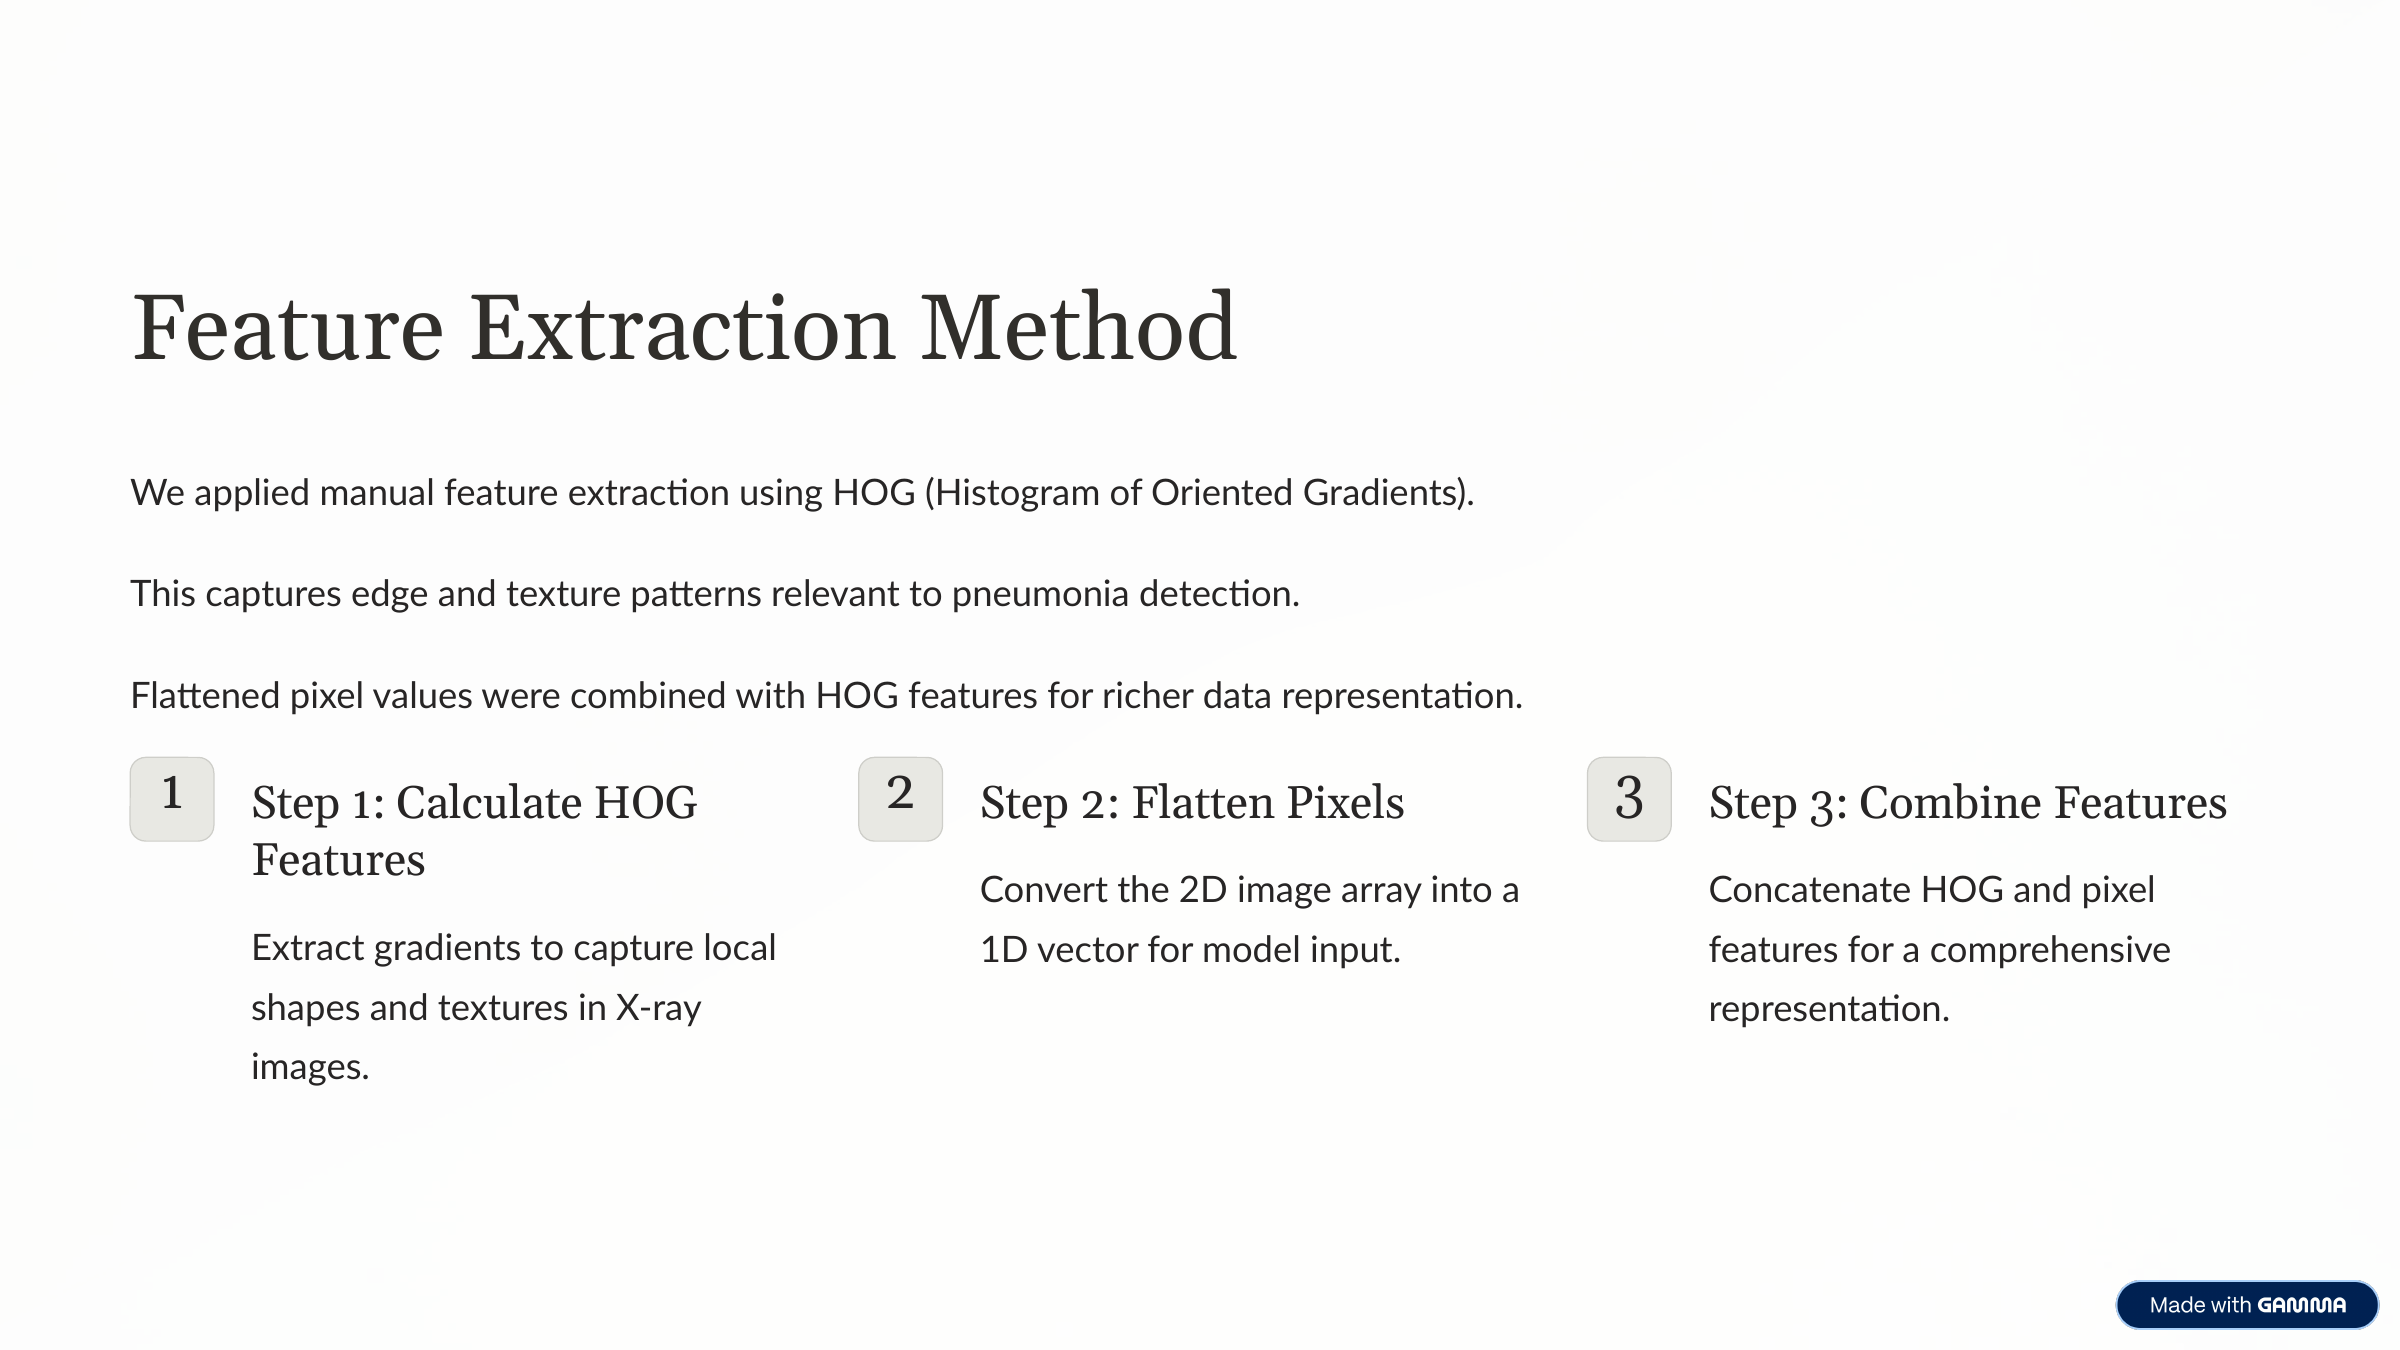

Feature Extraction Method
We applied manual feature extraction using HOG (Histogram of Oriented Gradients).
This captures edge and texture patterns relevant to pneumonia detection.
Flattened pixel values were combined with HOG features for richer data representation.

1
2
3
Step 1: Calculate HOG Features
Step 2: Flatten Pixels
Step 3: Combine Features
Convert the 2D image array into a 1D vector for model input.
Concatenate HOG and pixel features for a comprehensive representation.
Extract gradients to capture local shapes and textures in X-ray images.